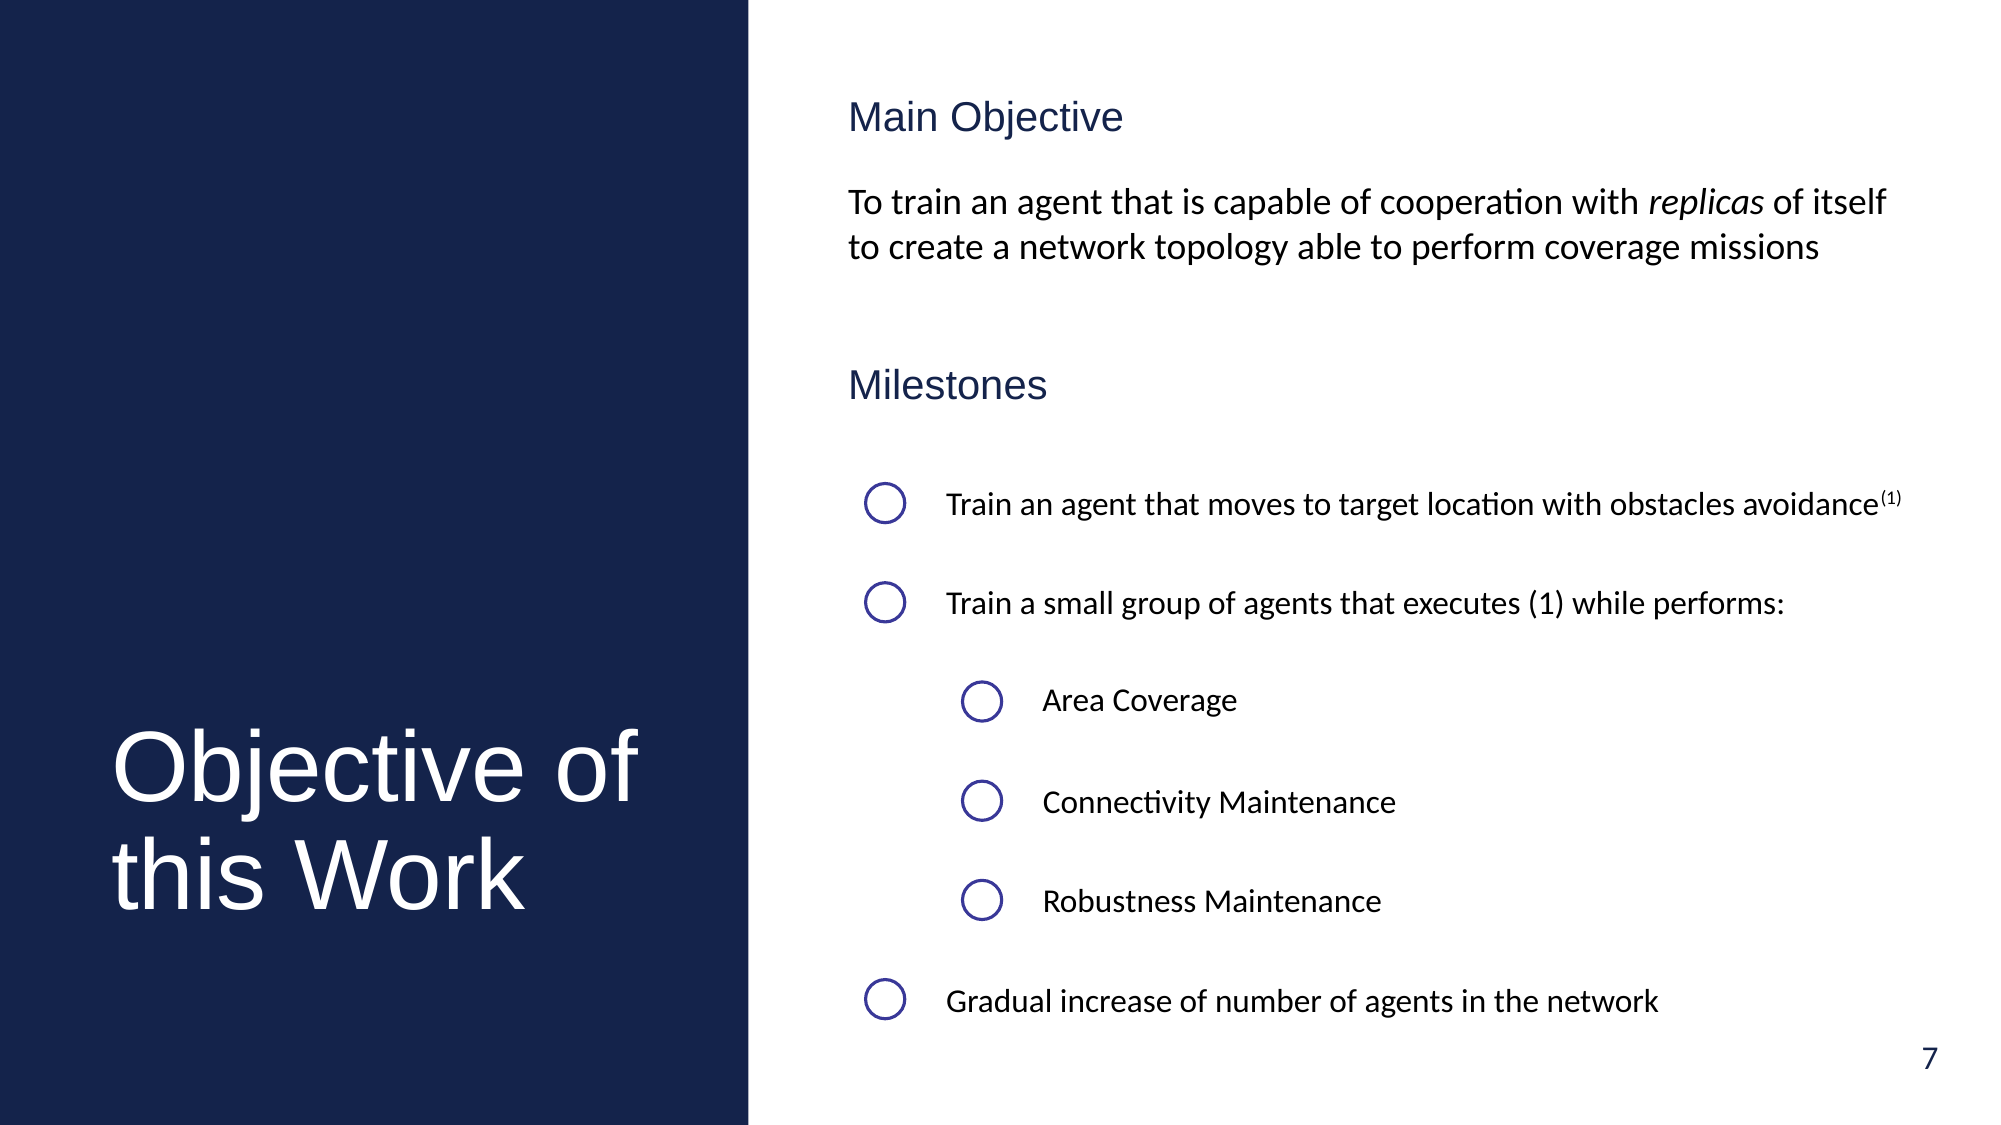

Main Objective

To train an agent that is capable of cooperation with replicas of itself to create a network topology able to perform coverage missions

Milestones

Train an agent that moves to target location with obstacles avoidance(1)

Train a small group of agents that executes (1) while performs:

Objective of this Work
Area Coverage

Connectivity Maintenance

Robustness Maintenance

Gradual increase of number of agents in the network

7